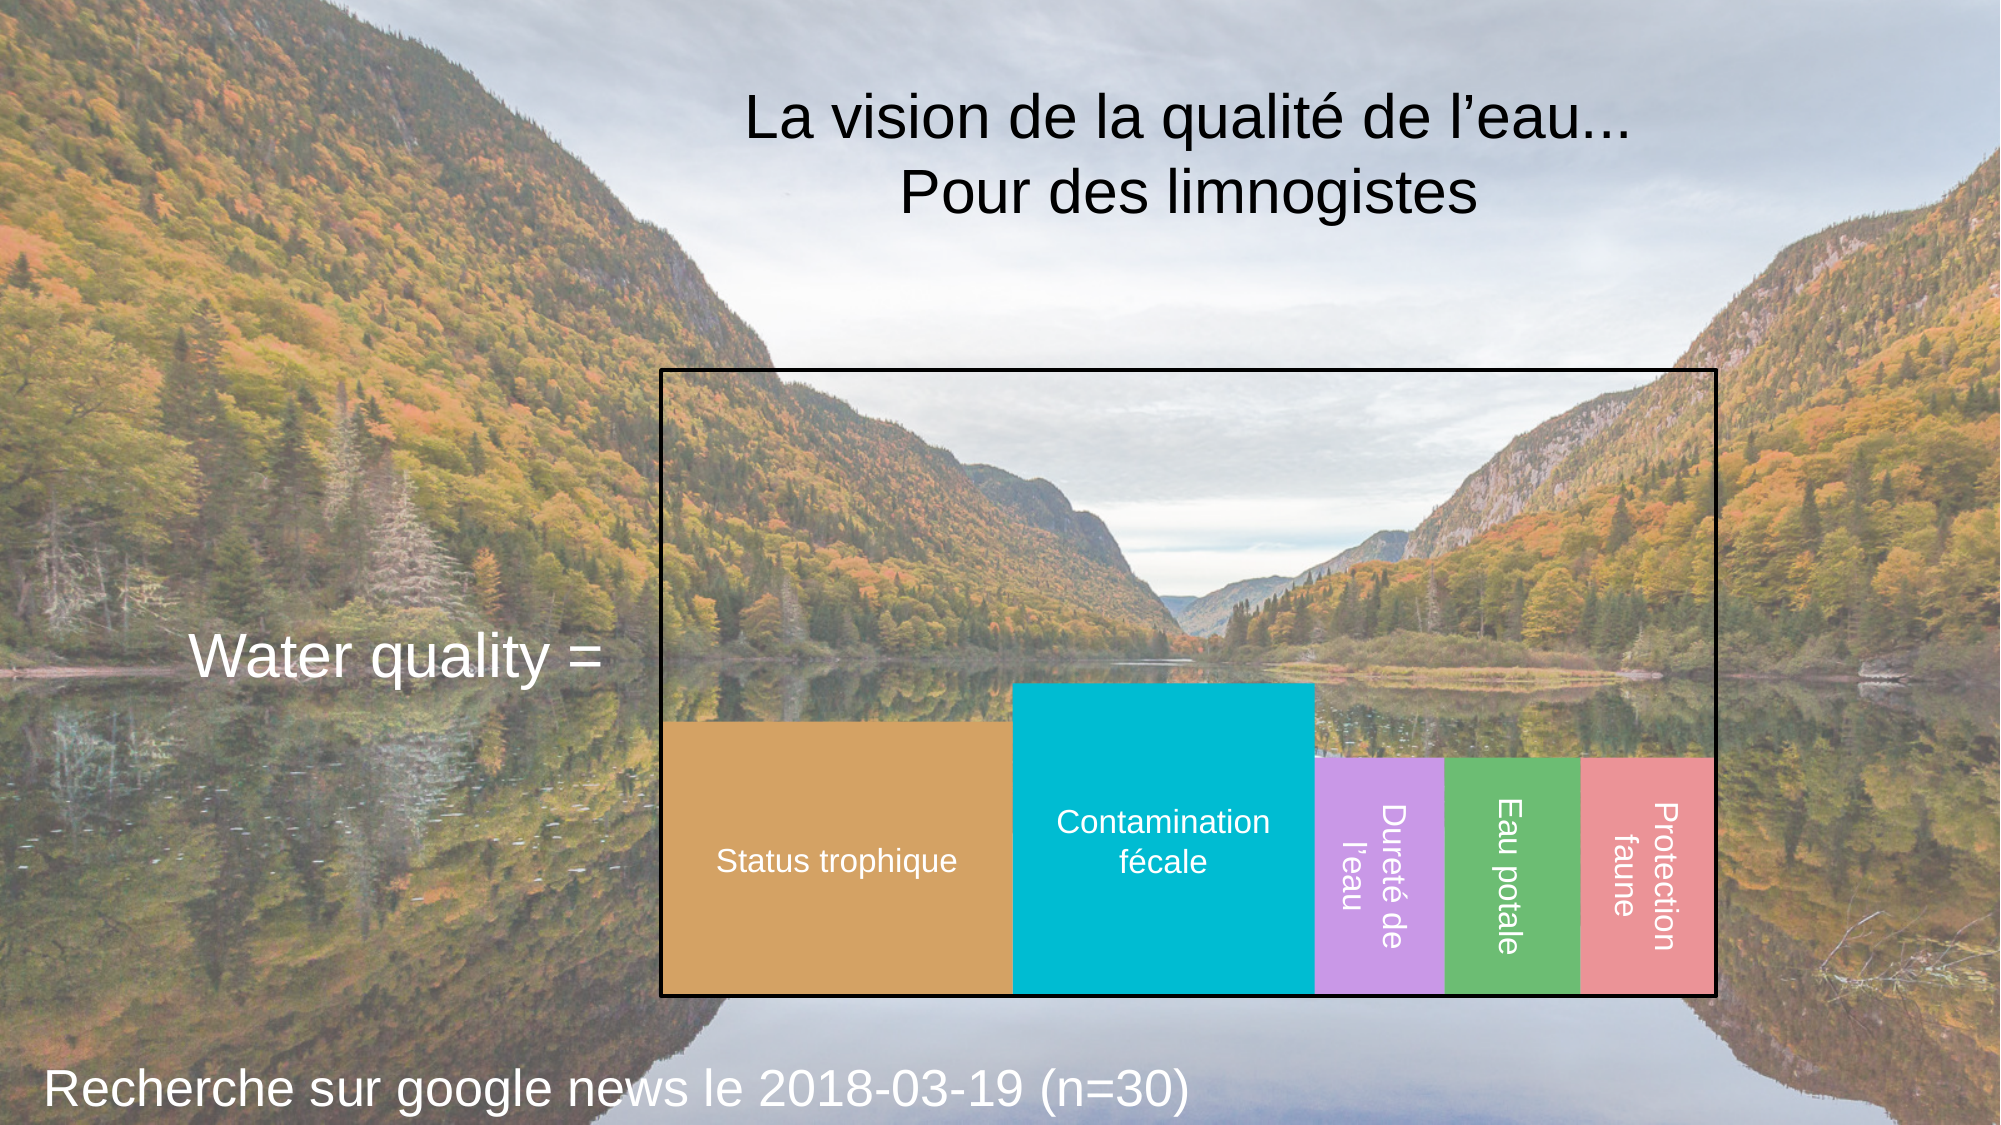

La vision de la qualité de l’eau...
Pour des limnogistes

Water quality =
Contamination fécale
Status trophique
Dureté de l’eau
Eau potale
Protection faune
Recherche sur google news le 2018-03-19 (n=30)